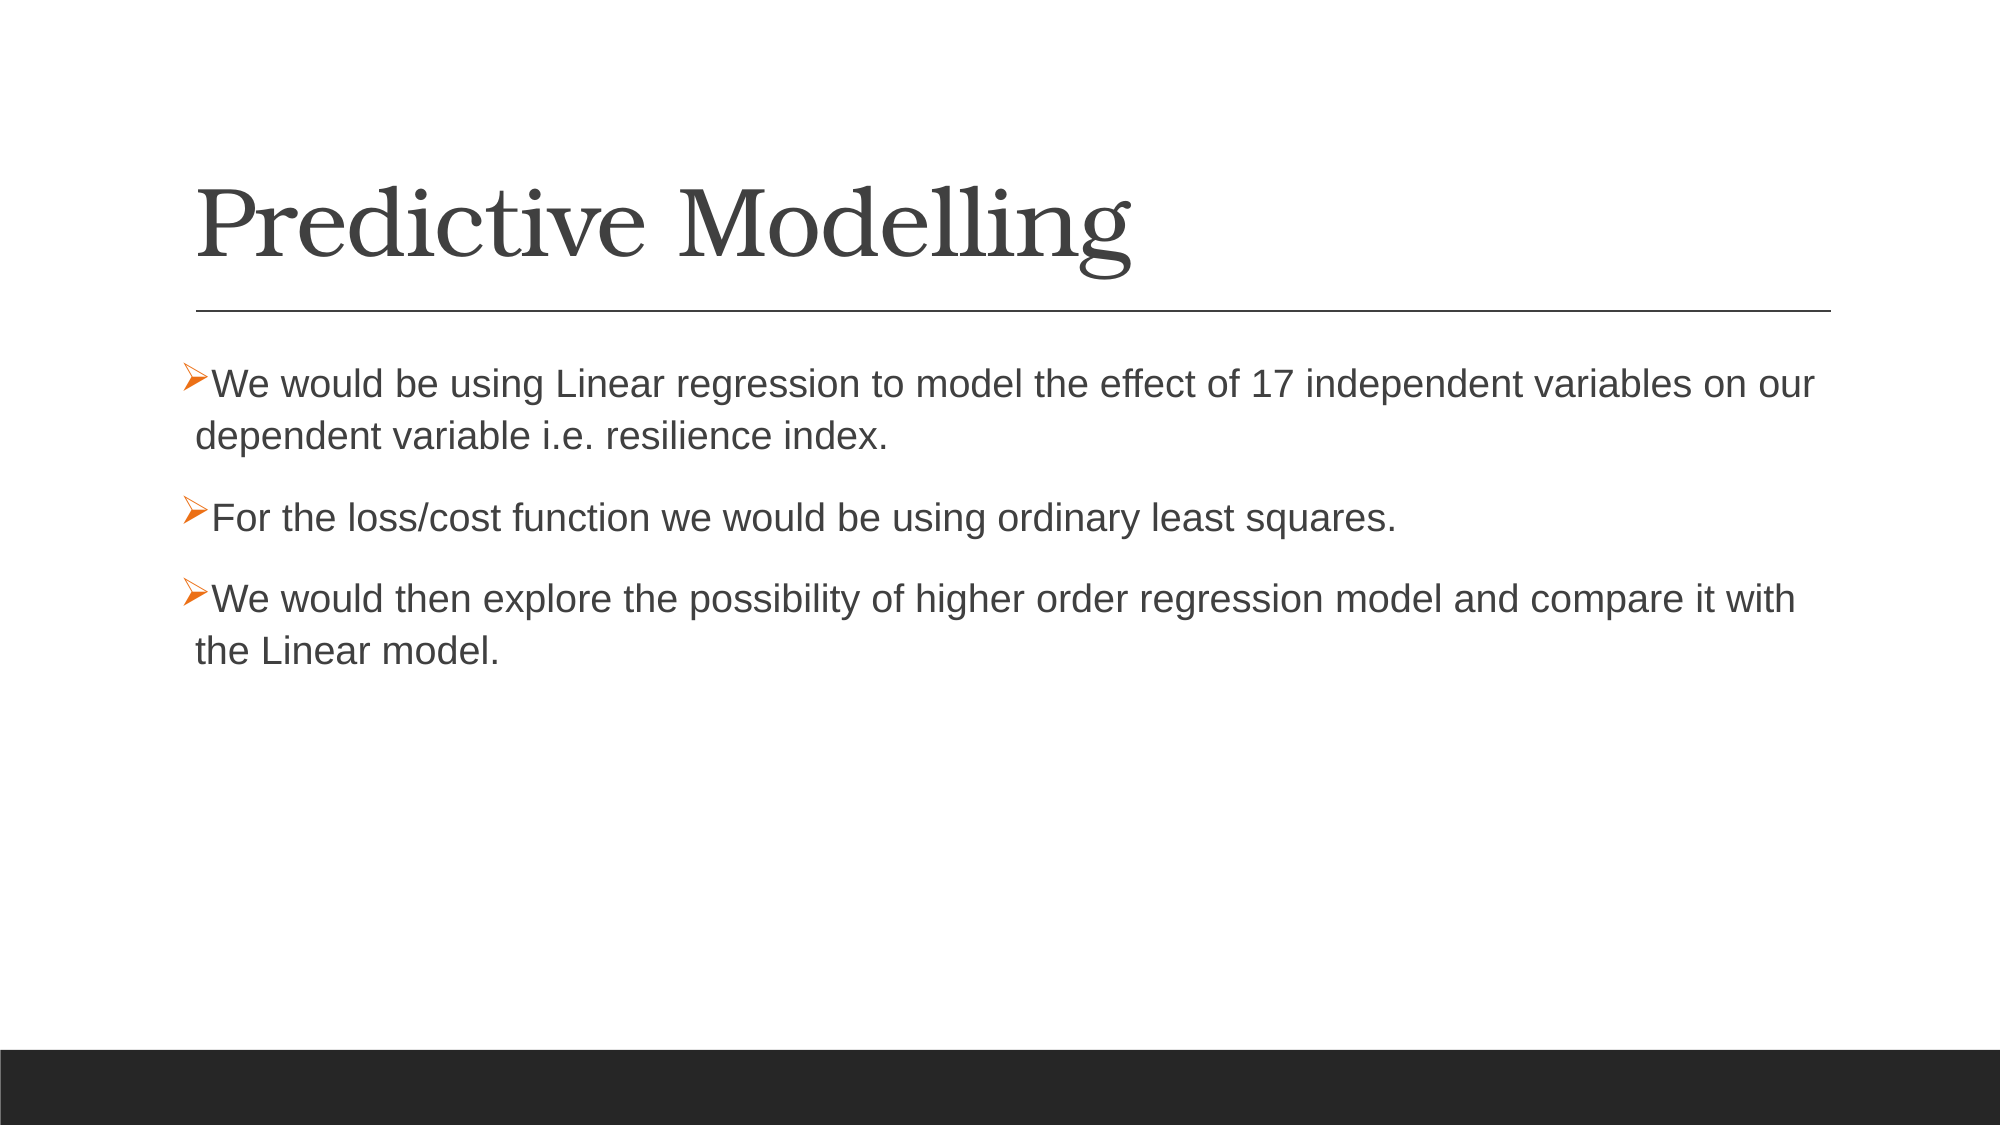

# Predictive Modelling
We would be using Linear regression to model the effect of 17 independent variables on our dependent variable i.e. resilience index.
For the loss/cost function we would be using ordinary least squares.
We would then explore the possibility of higher order regression model and compare it with the Linear model.